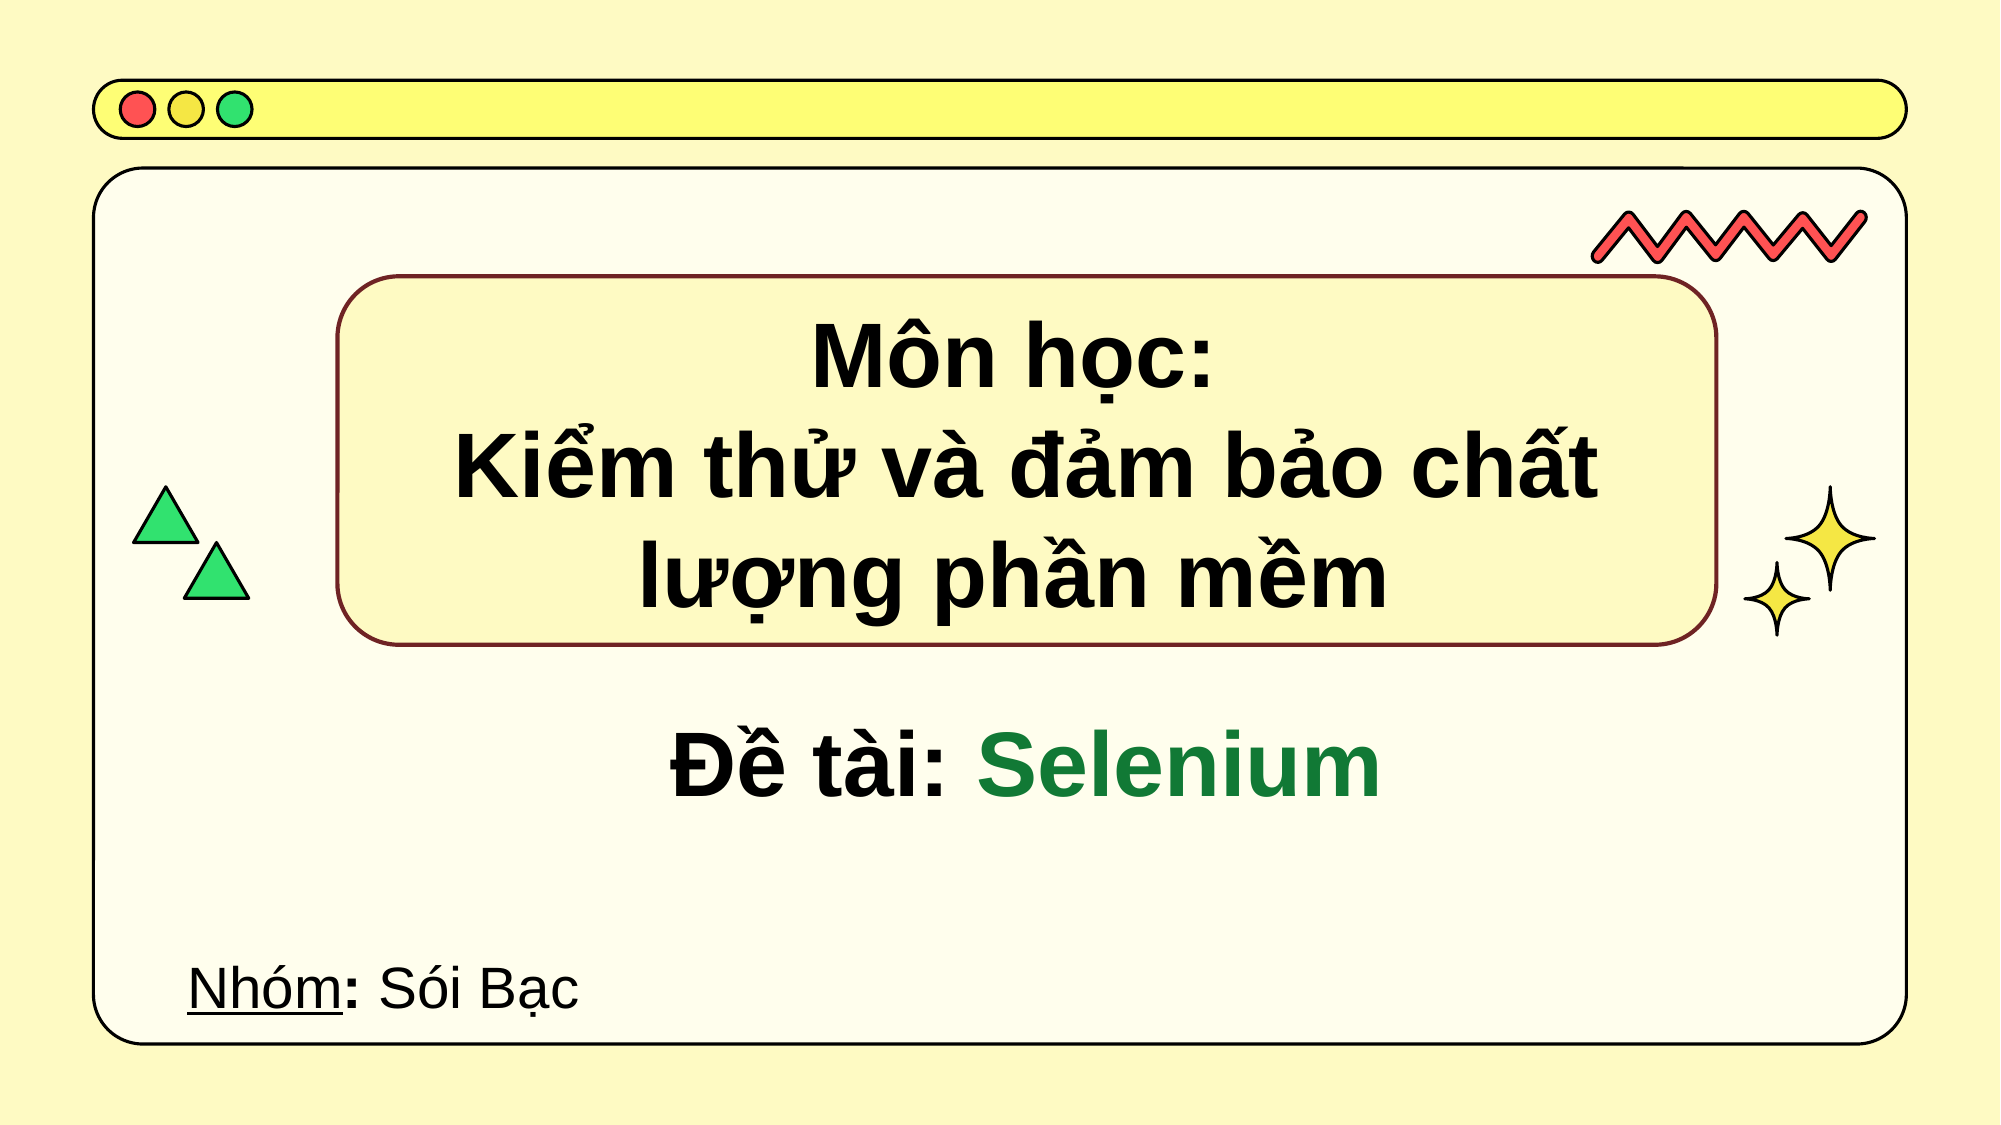

Môn học:
Kiểm thử và đảm bảo chất lượng phần mềm
# Đề tài: Selenium
Nhóm: Sói Bạc